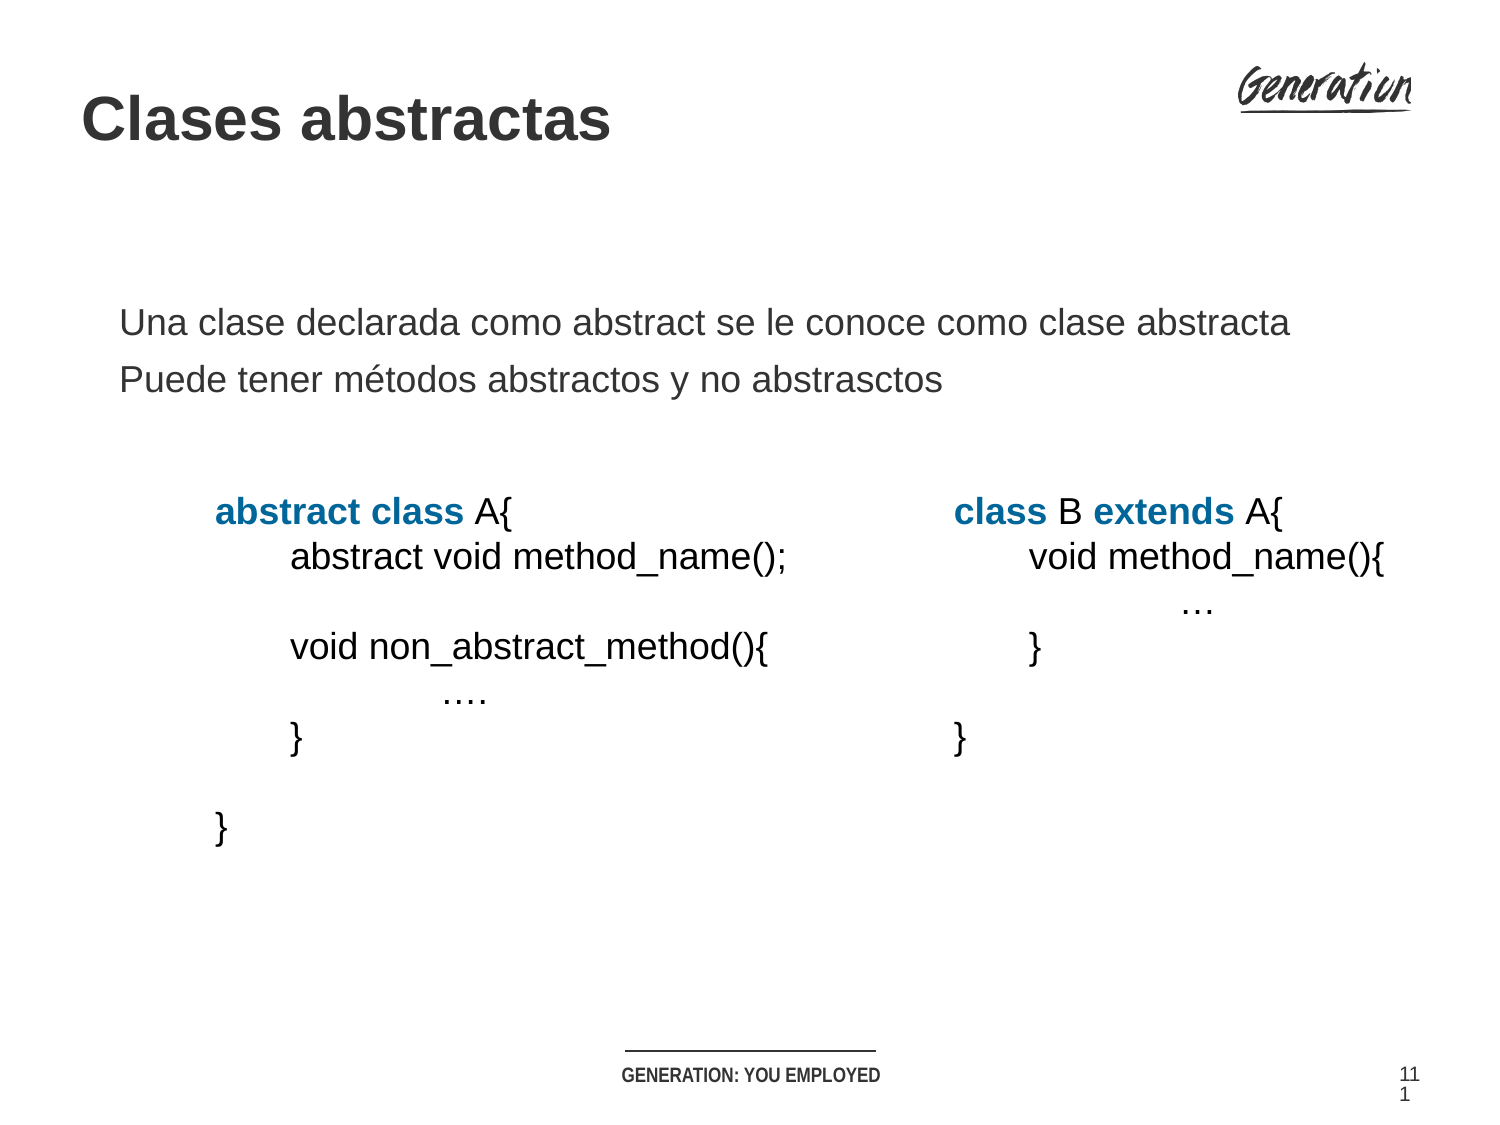

Clases abstractas
Una clase declarada como abstract se le conoce como clase abstracta
Puede tener métodos abstractos y no abstrasctos
abstract class A{
abstract void method_name();

void non_abstract_method(){
	….
}

}
class B extends A{
void method_name(){
	…
}

}